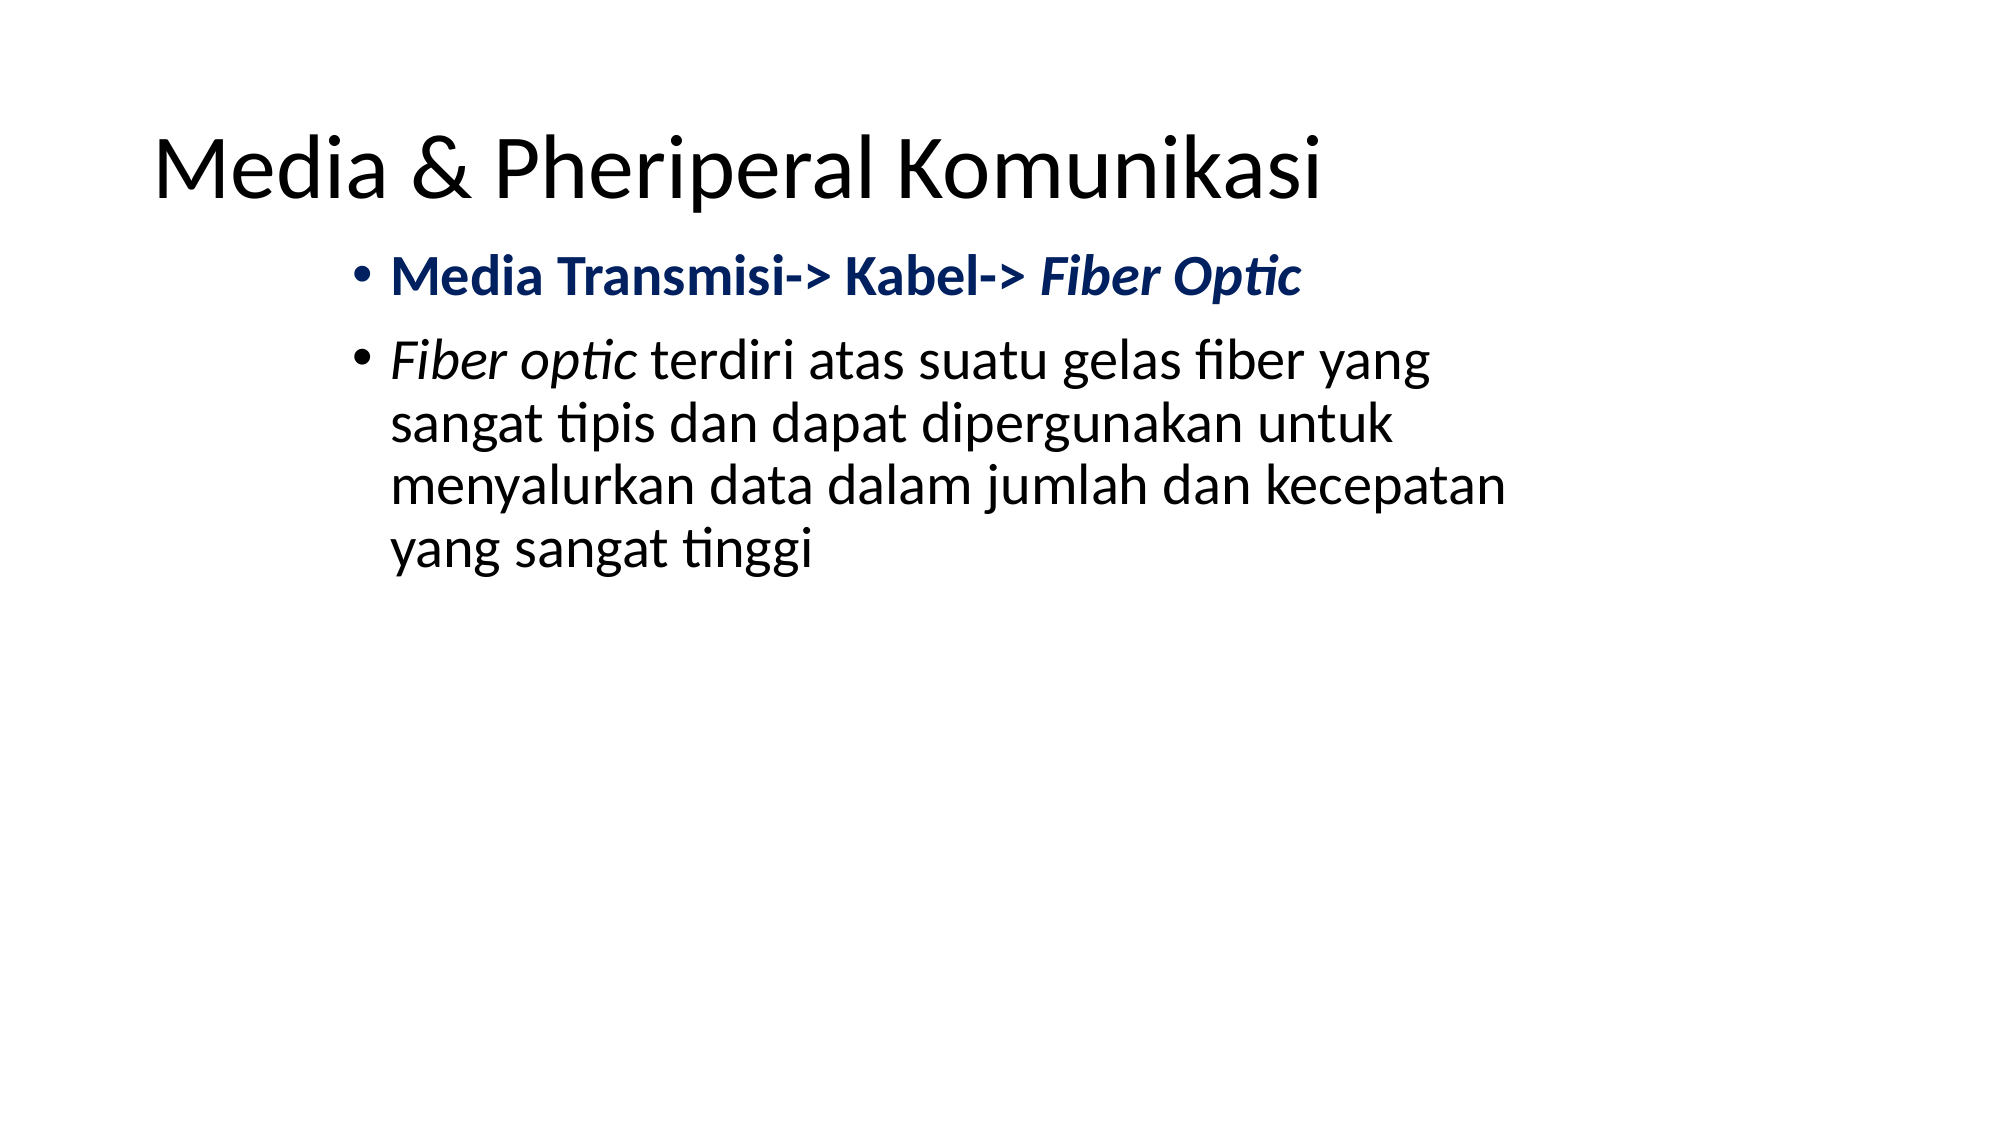

# Media & Pheriperal Komunikasi
Media Transmisi-> Kabel-> Fiber Optic
Fiber optic terdiri atas suatu gelas fiber yang sangat tipis dan dapat dipergunakan untuk menyalurkan data dalam jumlah dan kecepatan yang sangat tinggi